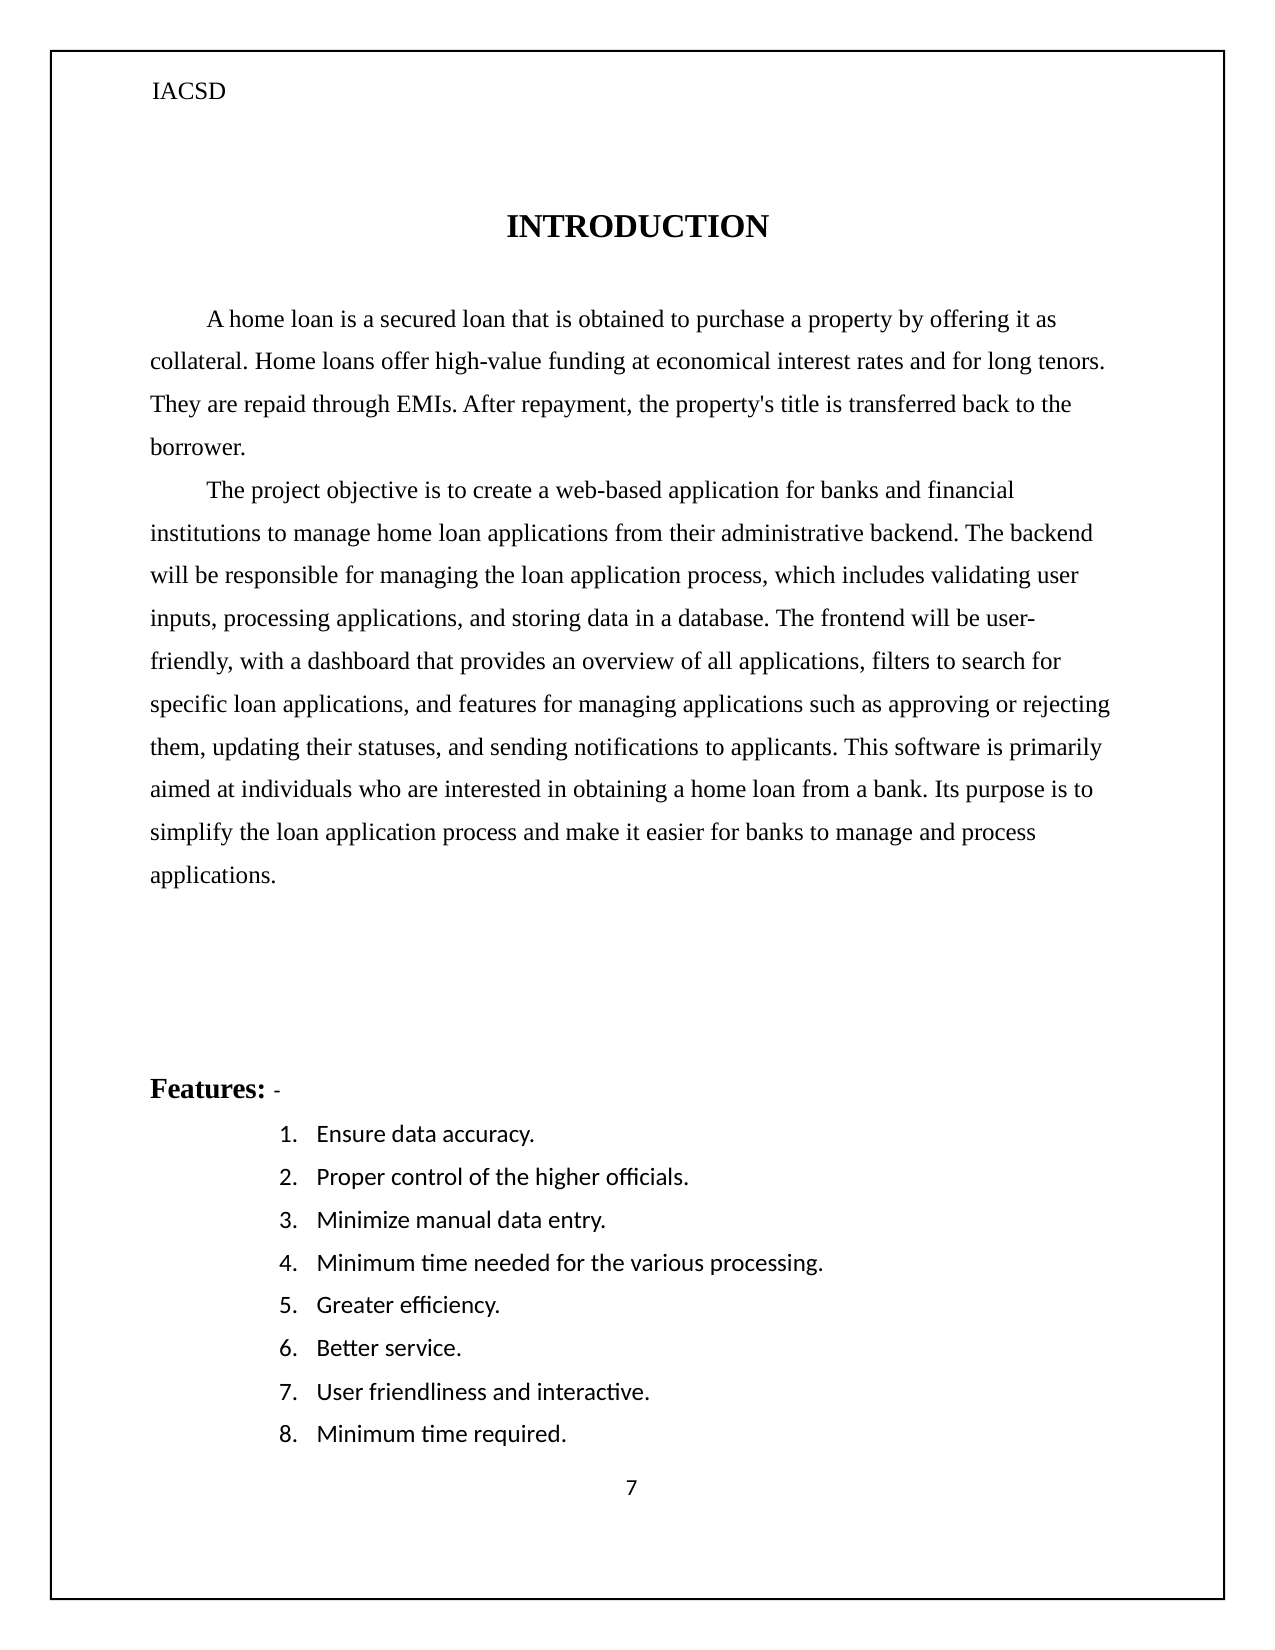

IACSD
INTRODUCTION

A home loan is a secured loan that is obtained to purchase a property by offering it as collateral. Home loans offer high-value funding at economical interest rates and for long tenors. They are repaid through EMIs. After repayment, the property's title is transferred back to the borrower.
The project objective is to create a web-based application for banks and financial institutions to manage home loan applications from their administrative backend. The backend will be responsible for managing the loan application process, which includes validating user inputs, processing applications, and storing data in a database. The frontend will be user-friendly, with a dashboard that provides an overview of all applications, filters to search for specific loan applications, and features for managing applications such as approving or rejecting them, updating their statuses, and sending notifications to applicants. This software is primarily aimed at individuals who are interested in obtaining a home loan from a bank. Its purpose is to simplify the loan application process and make it easier for banks to manage and process applications.
Features: -
Ensure data accuracy.
Proper control of the higher officials.
Minimize manual data entry.
Minimum time needed for the various processing.
Greater efficiency.
Better service.
User friendliness and interactive.
Minimum time required.
7